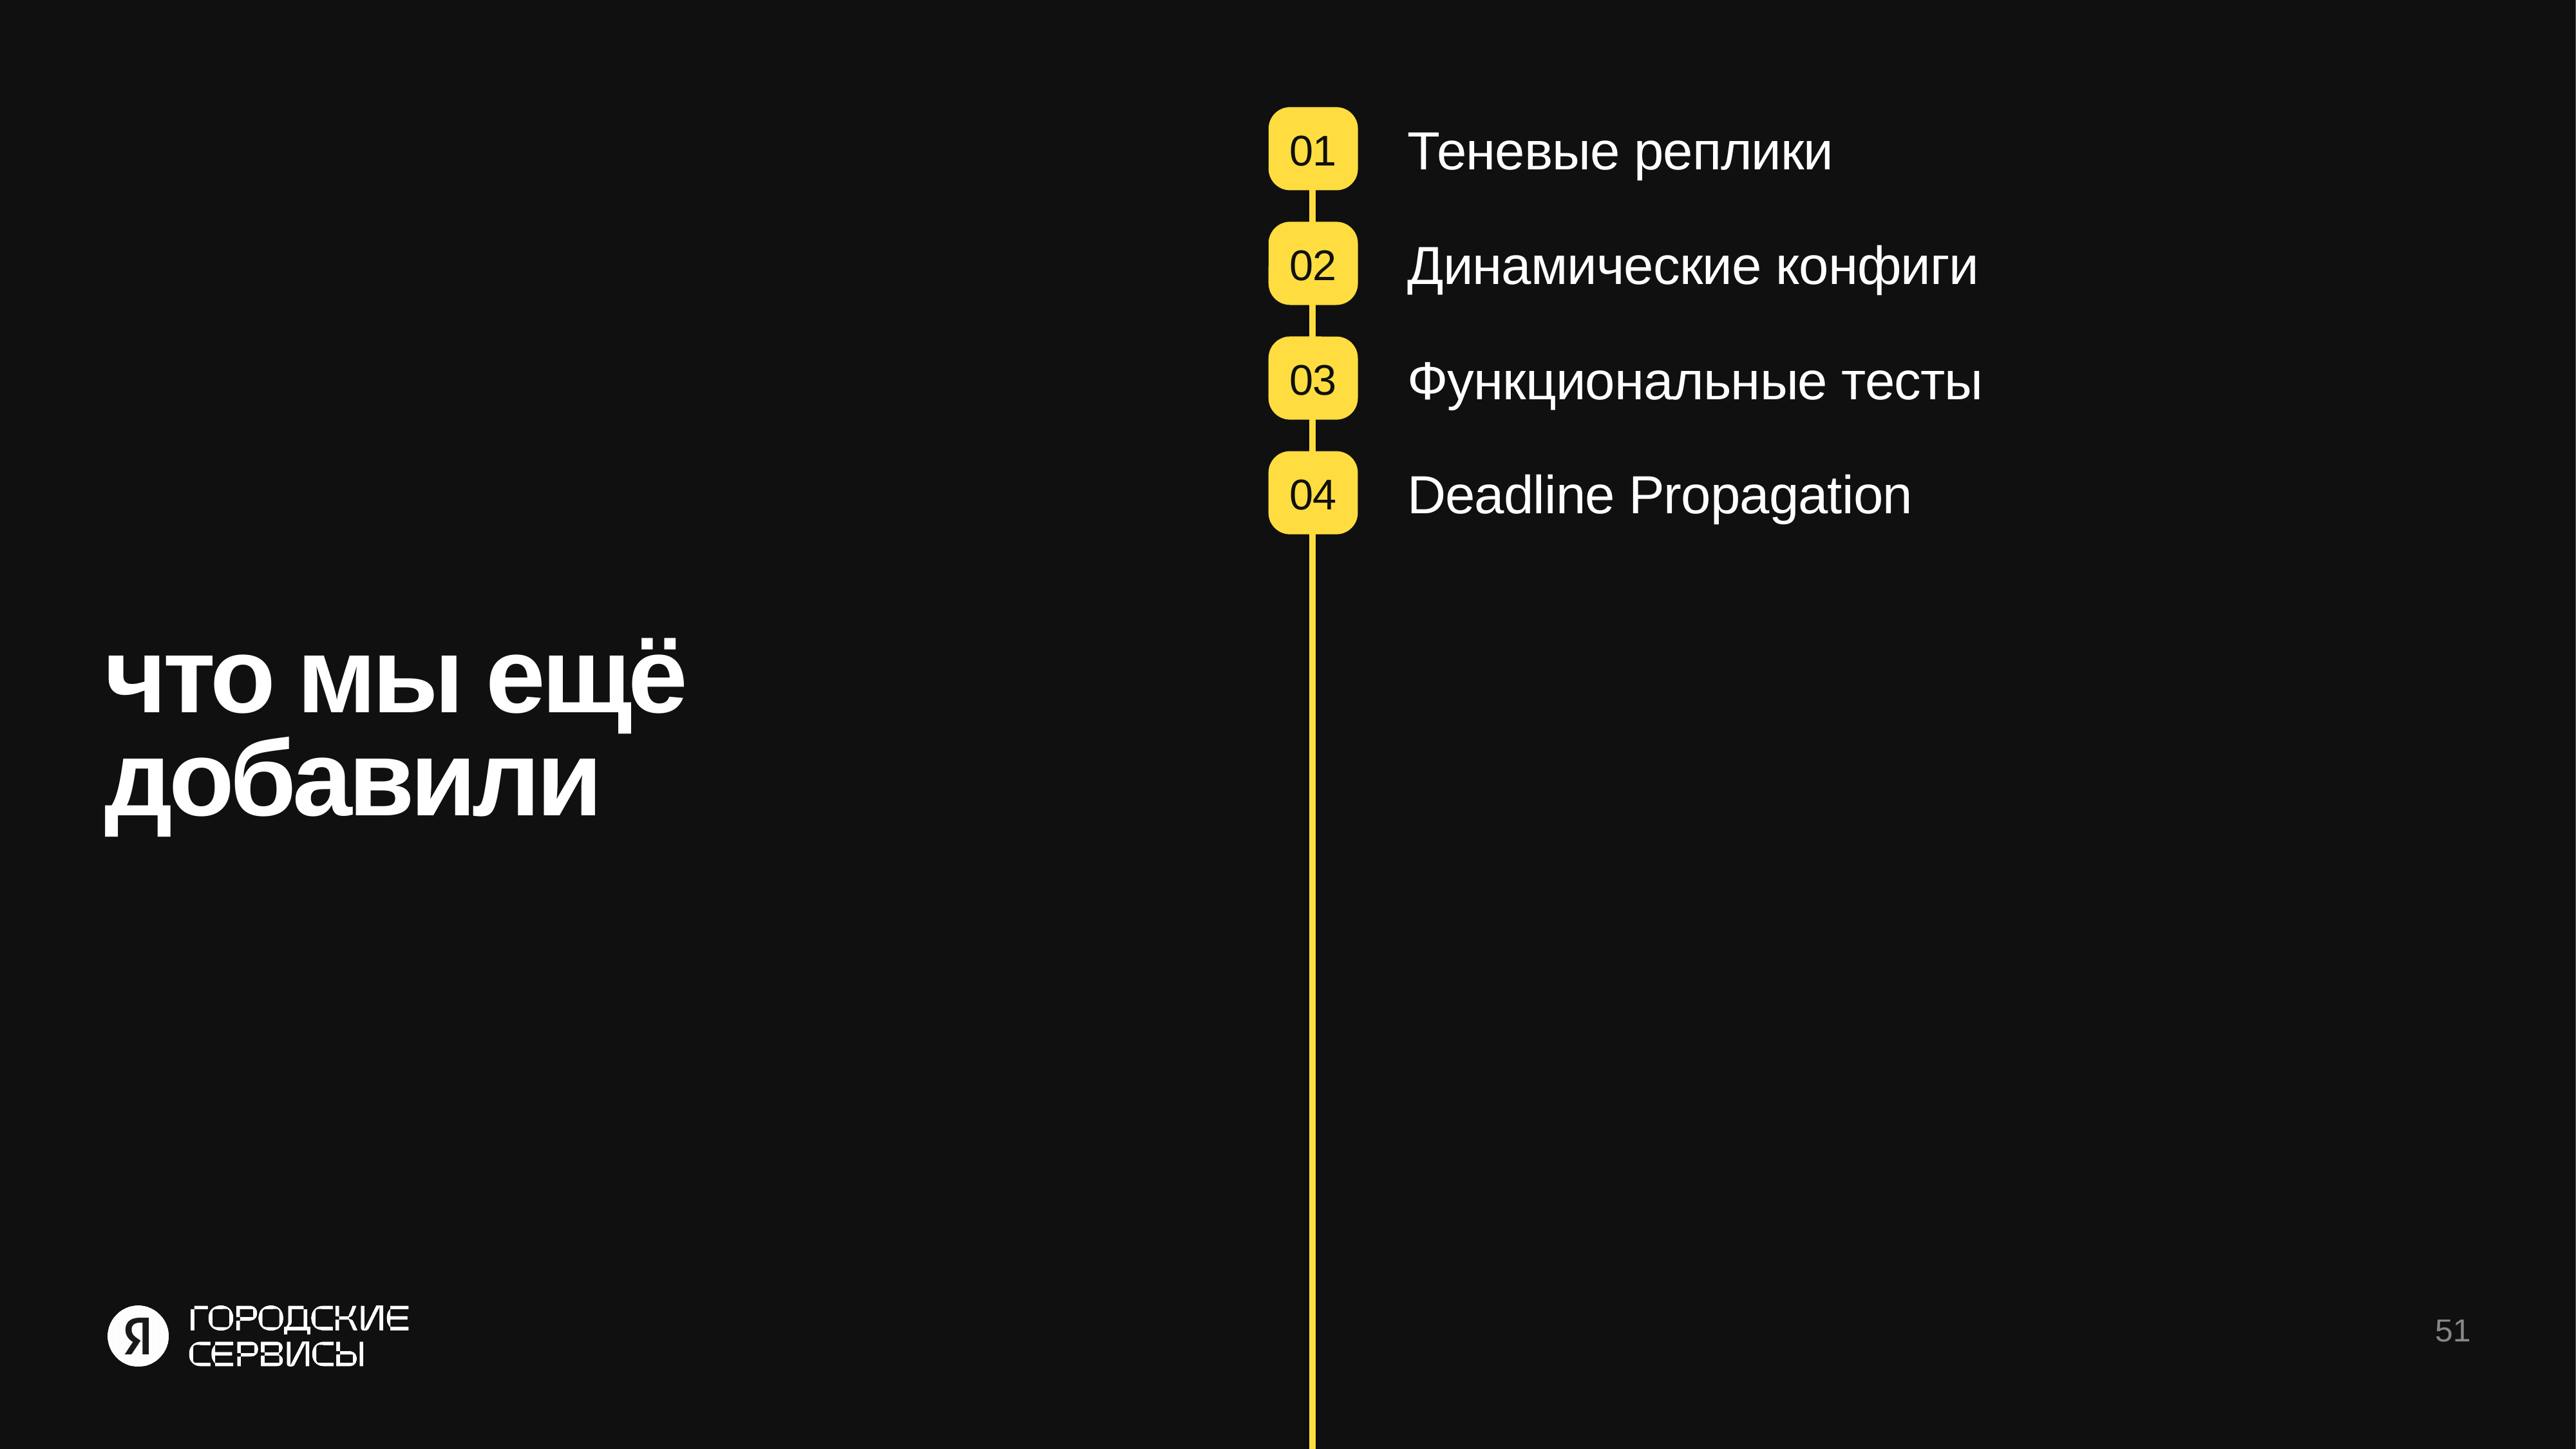

01
Теневые реплики
02
Динамические конфиги
03
Функциональные тесты
04
Deadline Propagation
# что мы ещё добавили
51